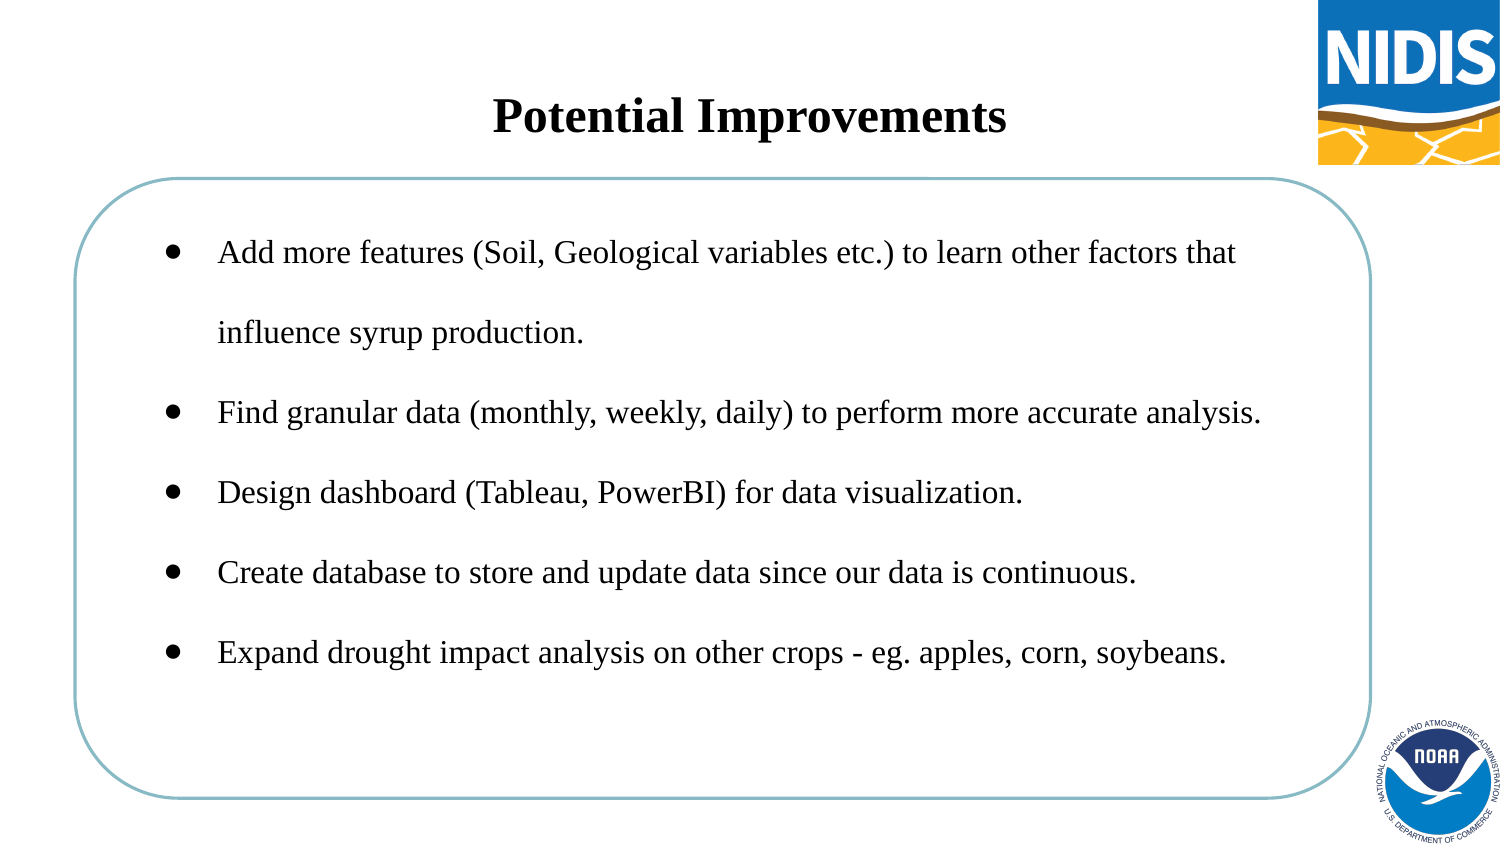

# Potential Improvements

Add more features (Soil, Geological variables etc.) to learn other factors that influence syrup production.
Find granular data (monthly, weekly, daily) to perform more accurate analysis.
Design dashboard (Tableau, PowerBI) for data visualization.
Create database to store and update data since our data is continuous.
Expand drought impact analysis on other crops - eg. apples, corn, soybeans.